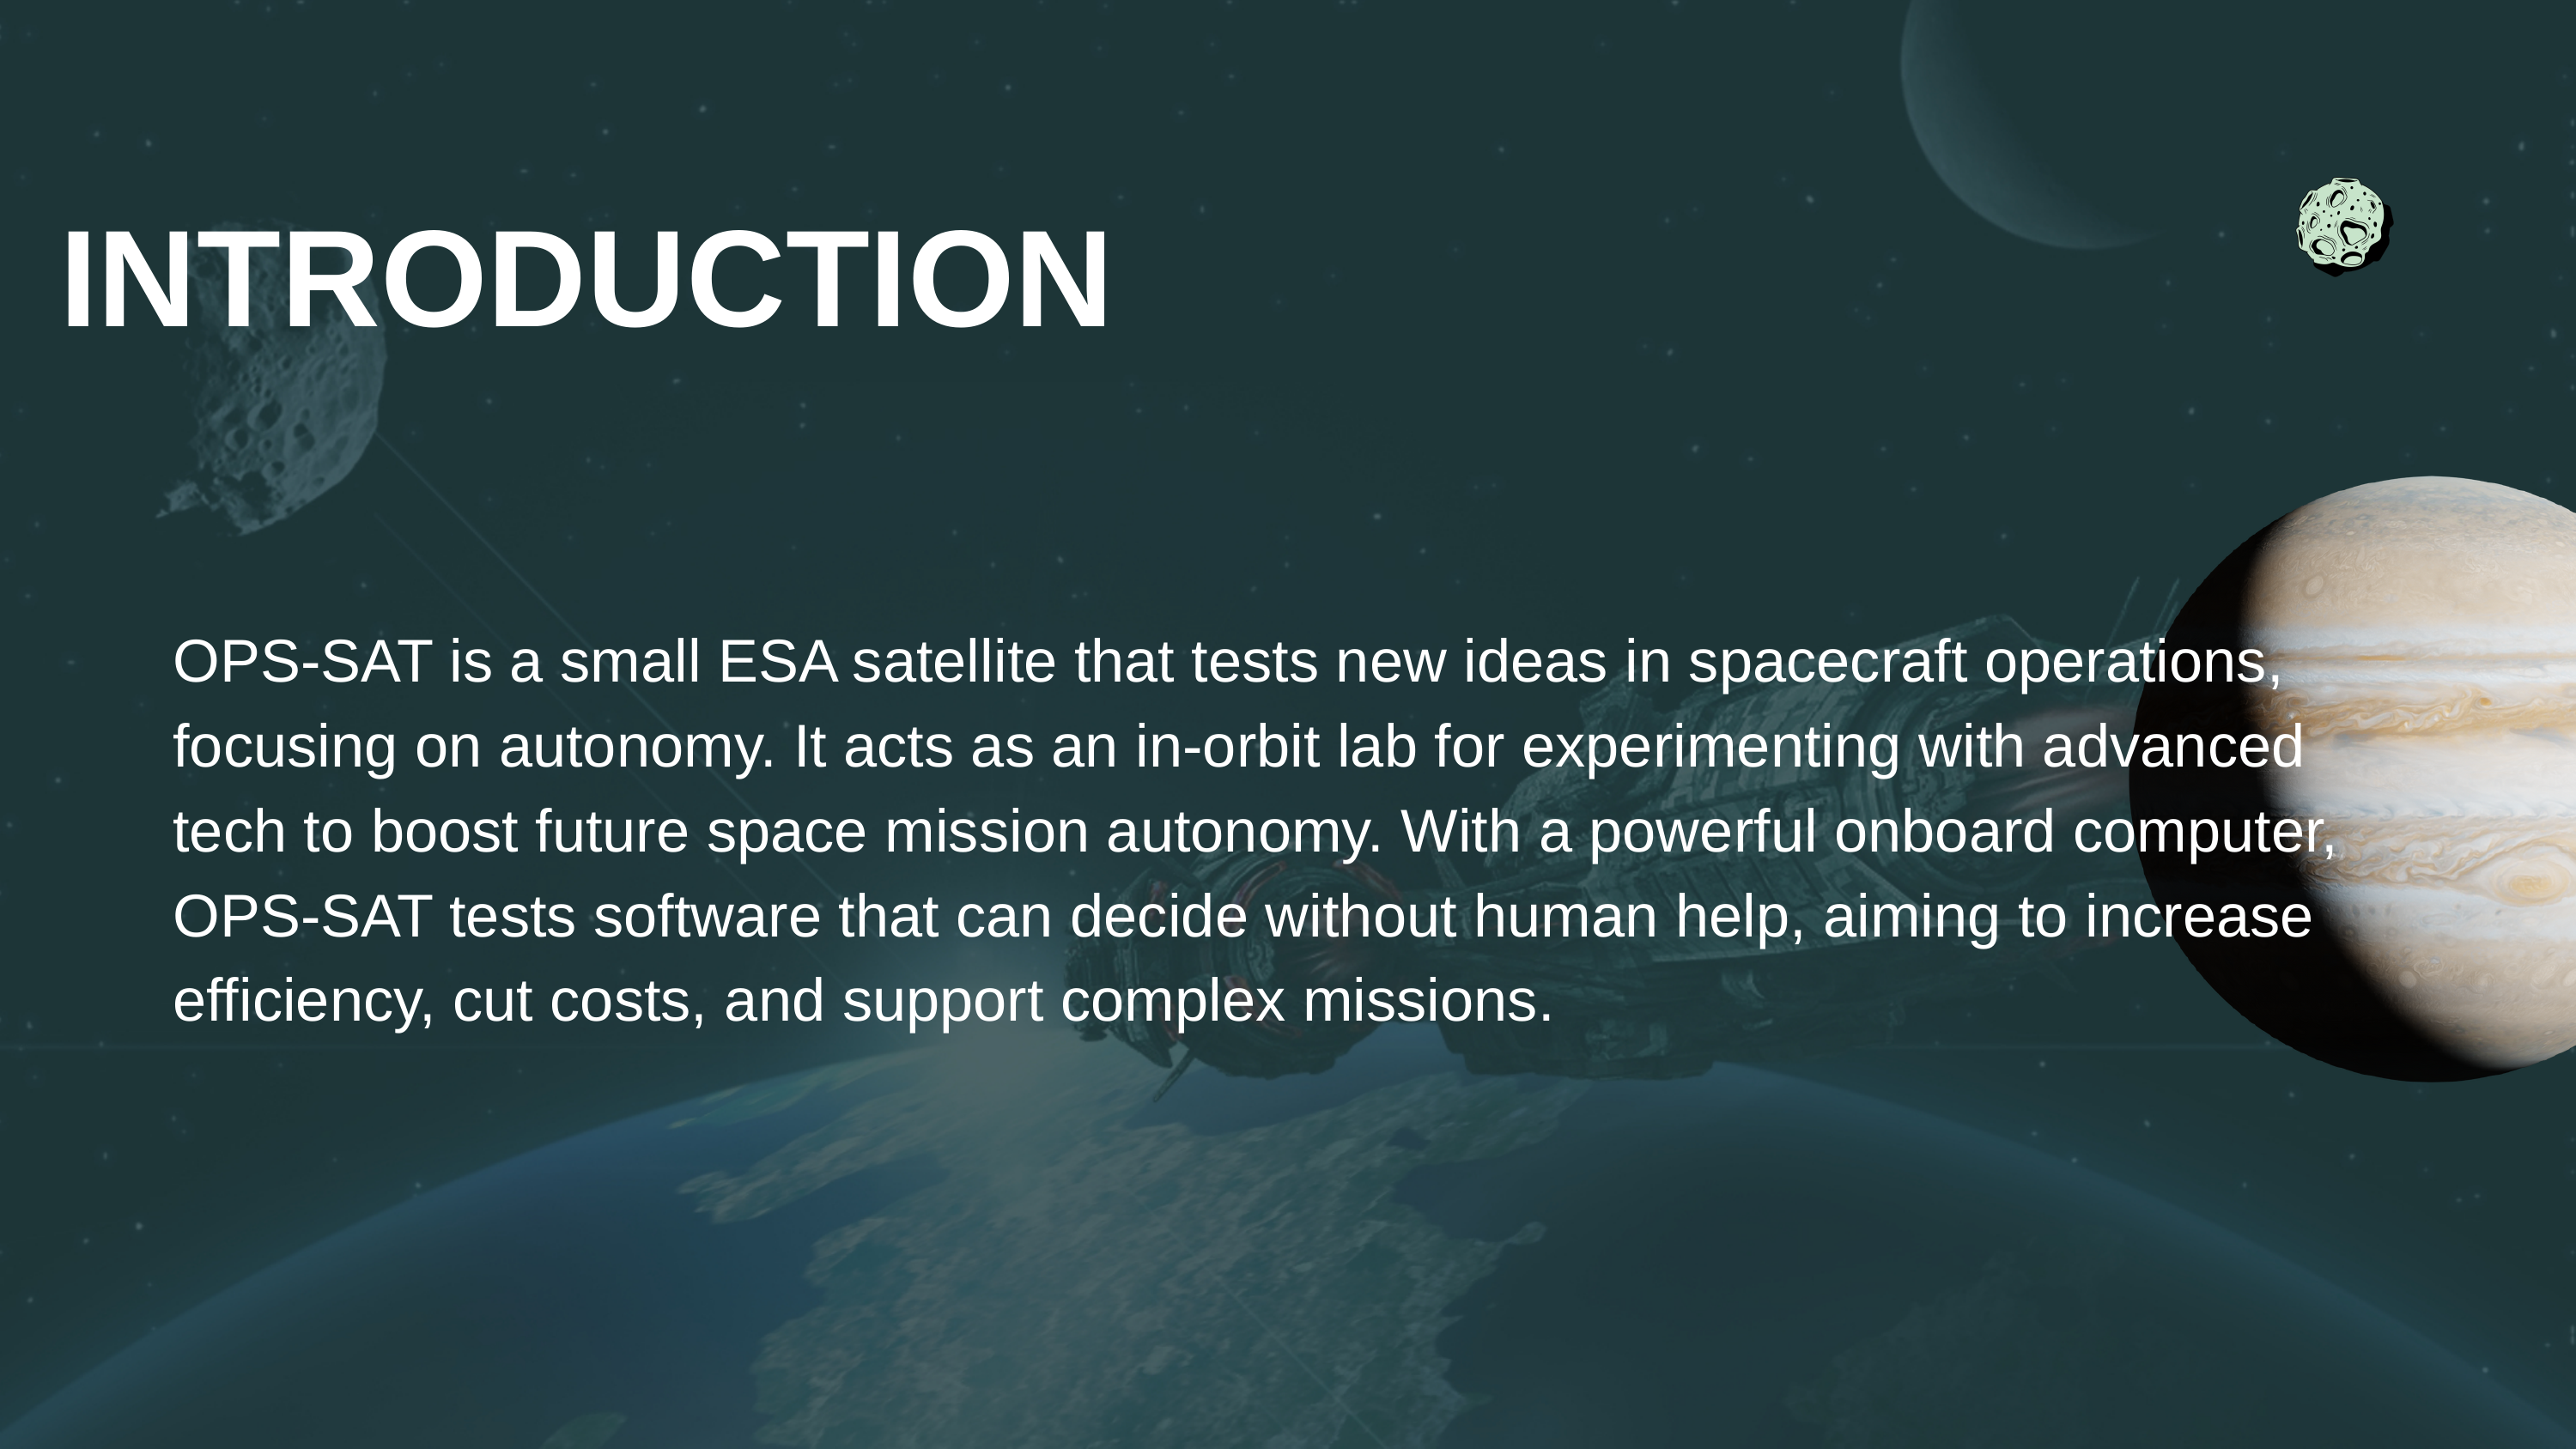

INTRODUCTION

OPS-SAT is a small ESA satellite that tests new ideas in spacecraft operations, focusing on autonomy. It acts as an in-orbit lab for experimenting with advanced tech to boost future space mission autonomy. With a powerful onboard computer, OPS-SAT tests software that can decide without human help, aiming to increase efficiency, cut costs, and support complex missions.